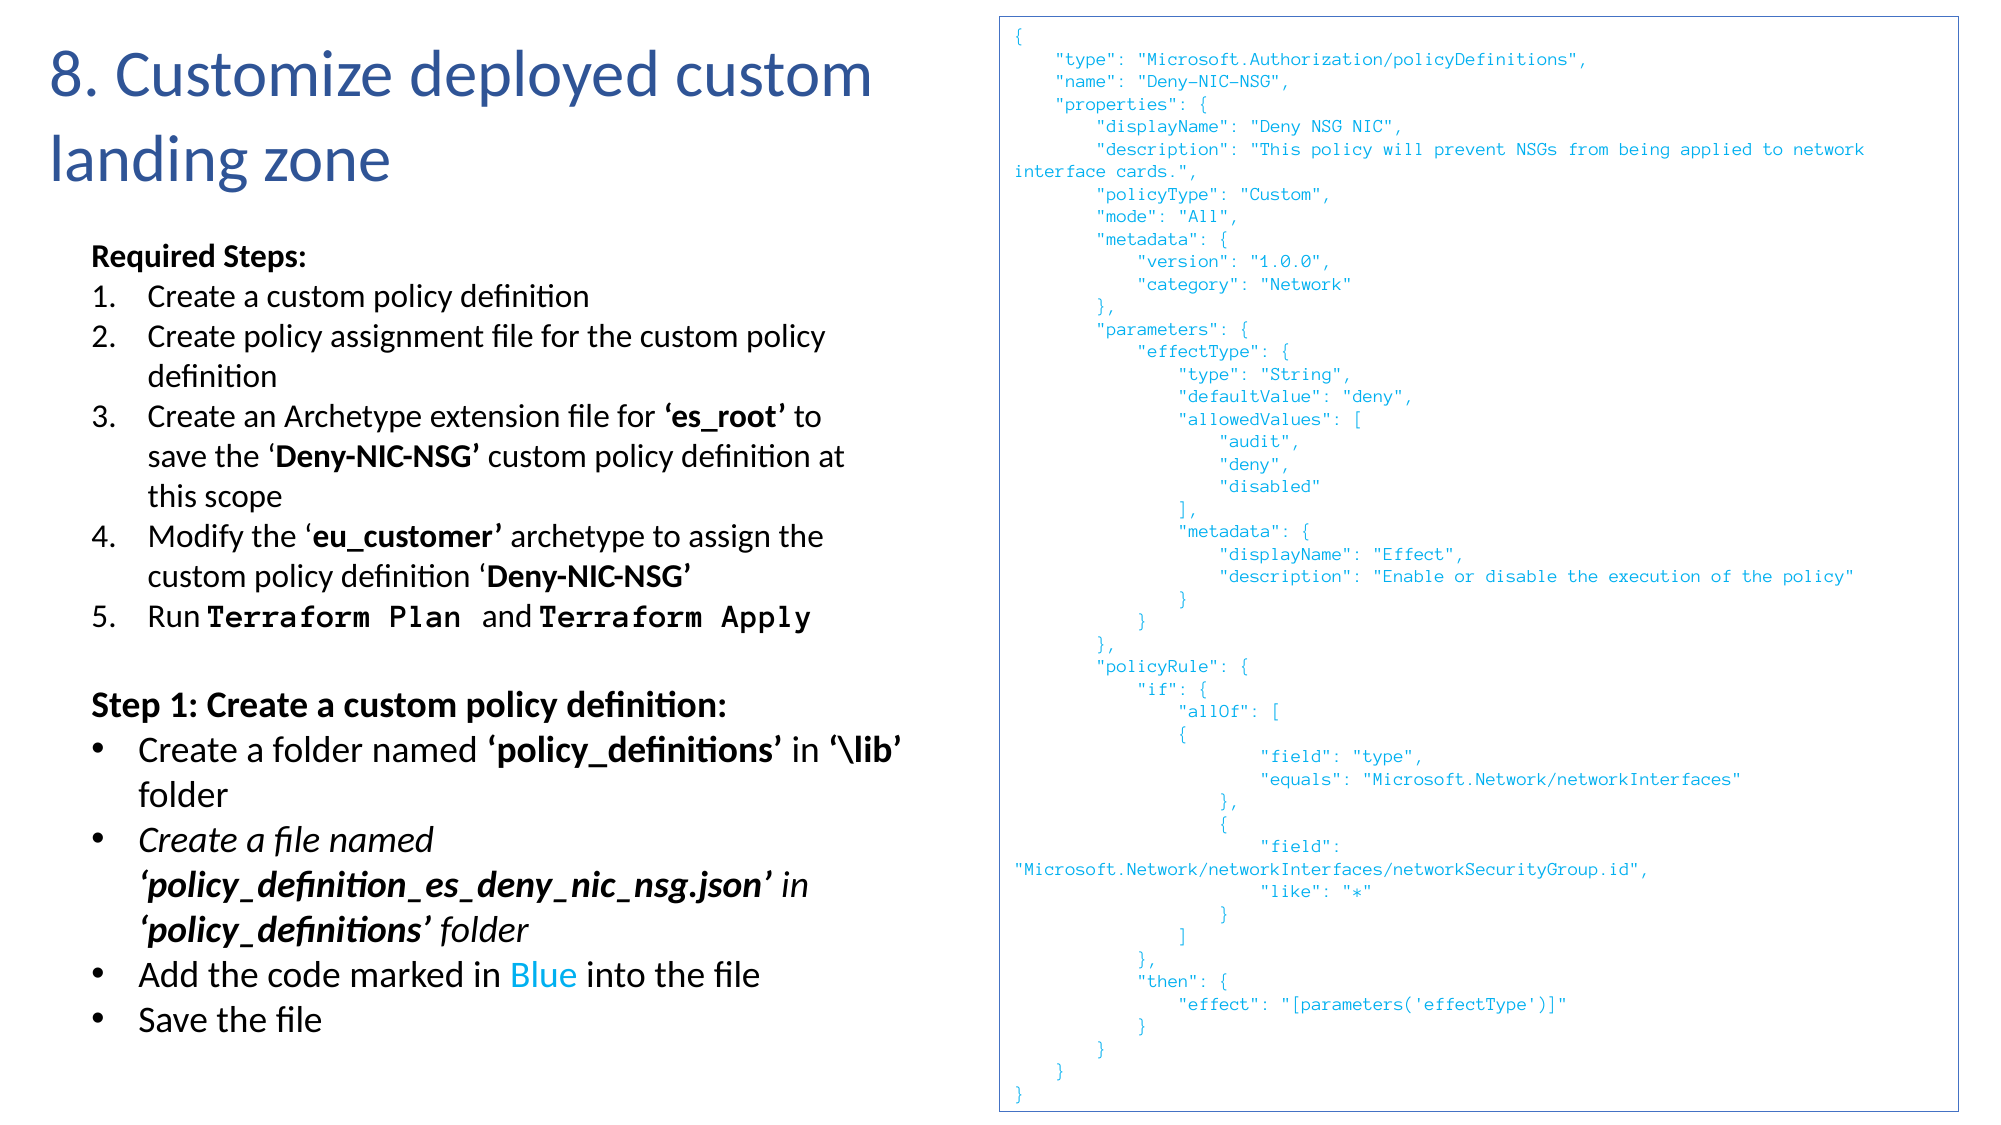

8. Customize deployed custom landing zone
{
    "type": "Microsoft.Authorization/policyDefinitions",
    "name": "Deny-NIC-NSG",
    "properties": {
        "displayName": "Deny NSG NIC",
        "description": "This policy will prevent NSGs from being applied to network interface cards.",
        "policyType": "Custom",
        "mode": "All",
        "metadata": {
            "version": "1.0.0",
            "category": "Network"
        },
        "parameters": {
            "effectType": {
                "type": "String",
                "defaultValue": "deny",
                "allowedValues": [
                    "audit",
                    "deny",
                    "disabled"
                ],
                "metadata": {
                    "displayName": "Effect",
                    "description": "Enable or disable the execution of the policy"
                }
            }
        },
        "policyRule": {
            "if": {
                "allOf": [
                {
                        "field": "type",
                        "equals": "Microsoft.Network/networkInterfaces"
                    },
                    {
                        "field": "Microsoft.Network/networkInterfaces/networkSecurityGroup.id",
                        "like": "*"
                    }
                ]
            },
            "then": {
                "effect": "[parameters('effectType')]"
            }
        }
    }
}
Required Steps:
Create a custom policy definition
Create policy assignment file for the custom policy definition
Create an Archetype extension file for ‘es_root’ to save the ‘Deny-NIC-NSG’ custom policy definition at this scope
Modify the ‘eu_customer’ archetype to assign the custom policy definition ‘Deny-NIC-NSG’
Run Terraform Plan and Terraform Apply
Step 1: Create a custom policy definition:
Create a folder named ‘policy_definitions’ in ‘\lib’ folder
Create a file named ‘policy_definition_es_deny_nic_nsg.json’ in ‘policy_definitions’ folder
Add the code marked in Blue into the file
Save the file